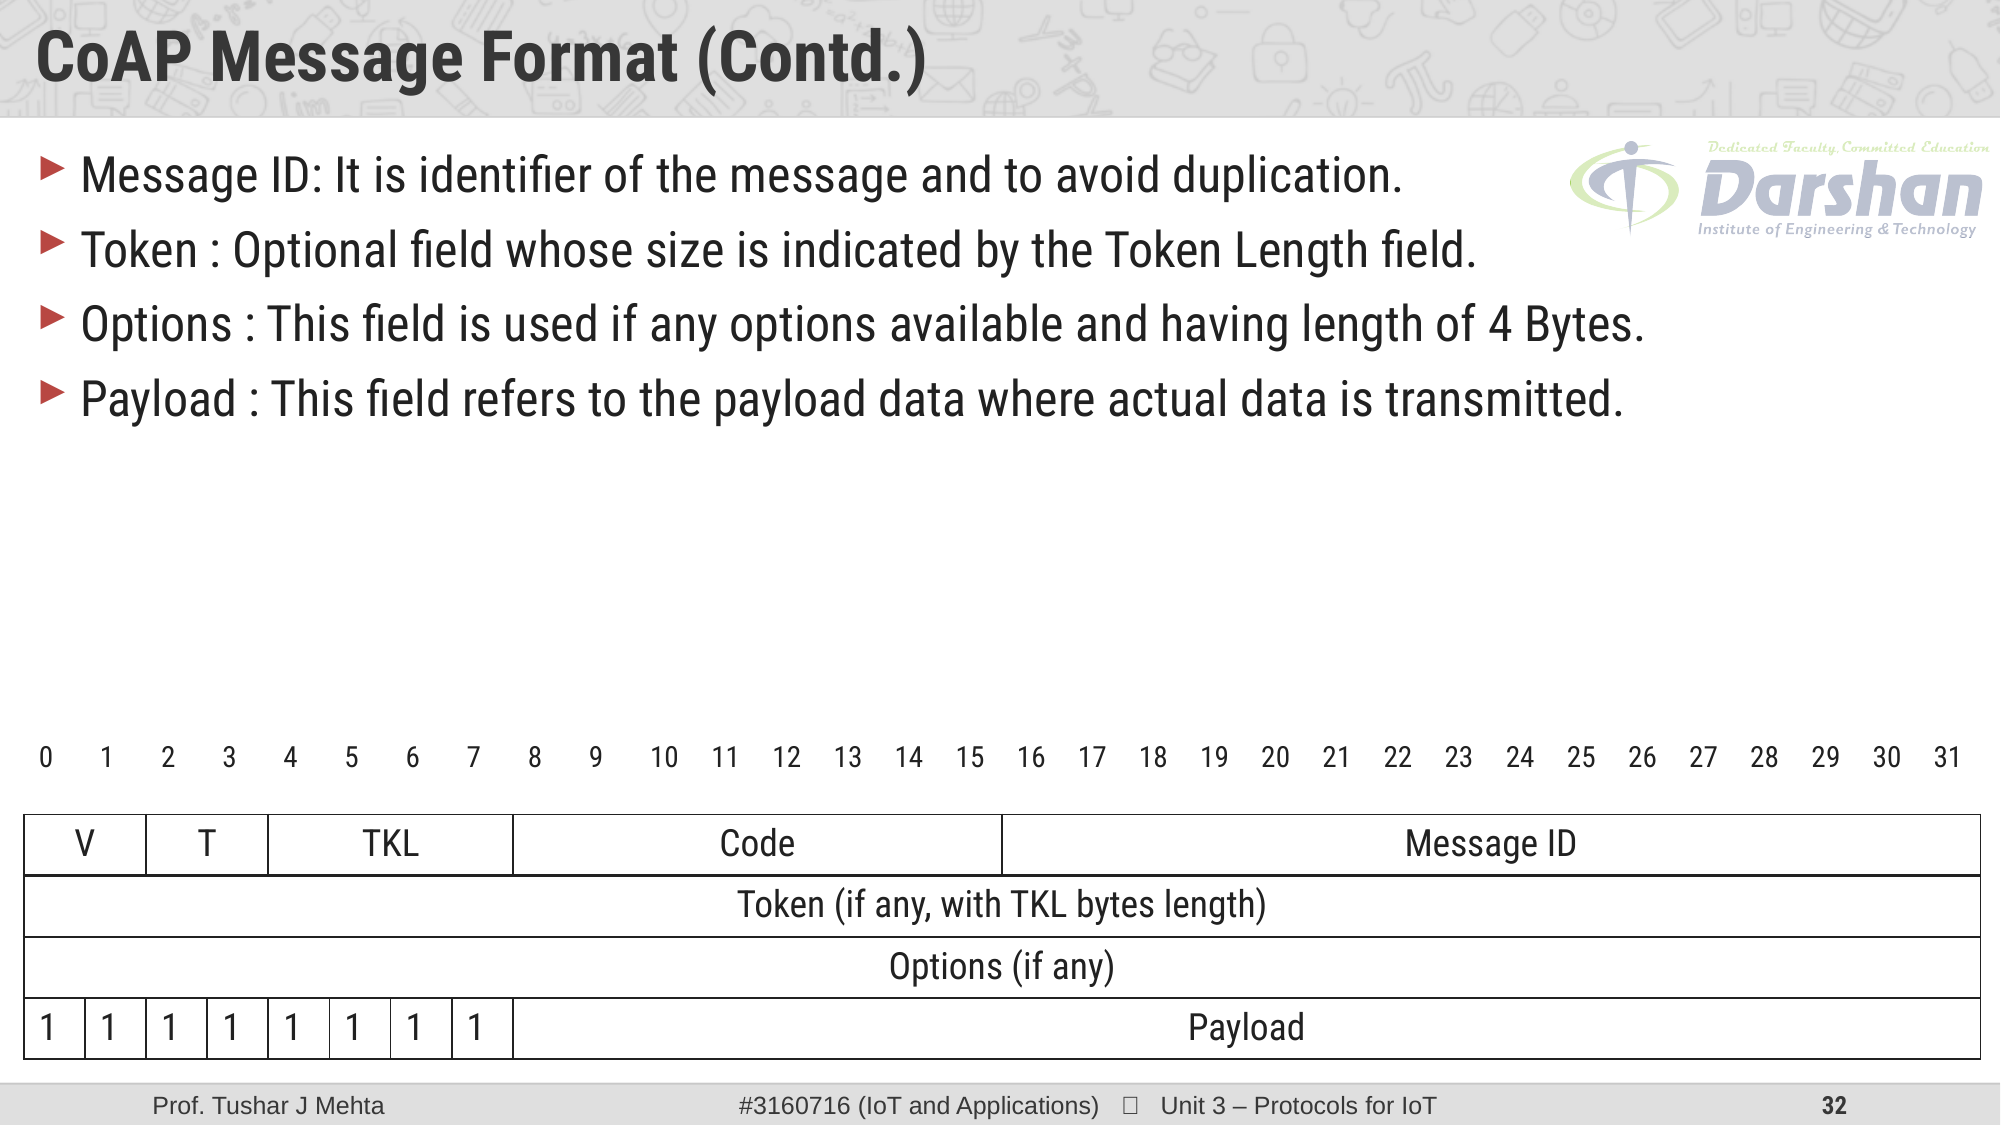

# CoAP Message Format (Contd.)
Message ID: It is identifier of the message and to avoid duplication.
Token : Optional field whose size is indicated by the Token Length field.
Options : This field is used if any options available and having length of 4 Bytes.
Payload : This field refers to the payload data where actual data is transmitted.

| 0 | 1 | 2 | 3 | 4 | 5 | 6 | 7 | 8 | 9 | 10 | 11 | 12 | 13 | 14 | 15 | 16 | 17 | 18 | 19 | 20 | 21 | 22 | 23 | 24 | 25 | 26 | 27 | 28 | 29 | 30 | 31 |
| --- | --- | --- | --- | --- | --- | --- | --- | --- | --- | --- | --- | --- | --- | --- | --- | --- | --- | --- | --- | --- | --- | --- | --- | --- | --- | --- | --- | --- | --- | --- | --- |
| V | T | TKL | Code | Message ID |
| --- | --- | --- | --- | --- |
| Token (if any, with TKL bytes length) |
| --- |
| Options (if any) |
| --- |
| 1 | 1 | 1 | 1 | 1 | 1 | 1 | 1 | Payload |
| --- | --- | --- | --- | --- | --- | --- | --- | --- |